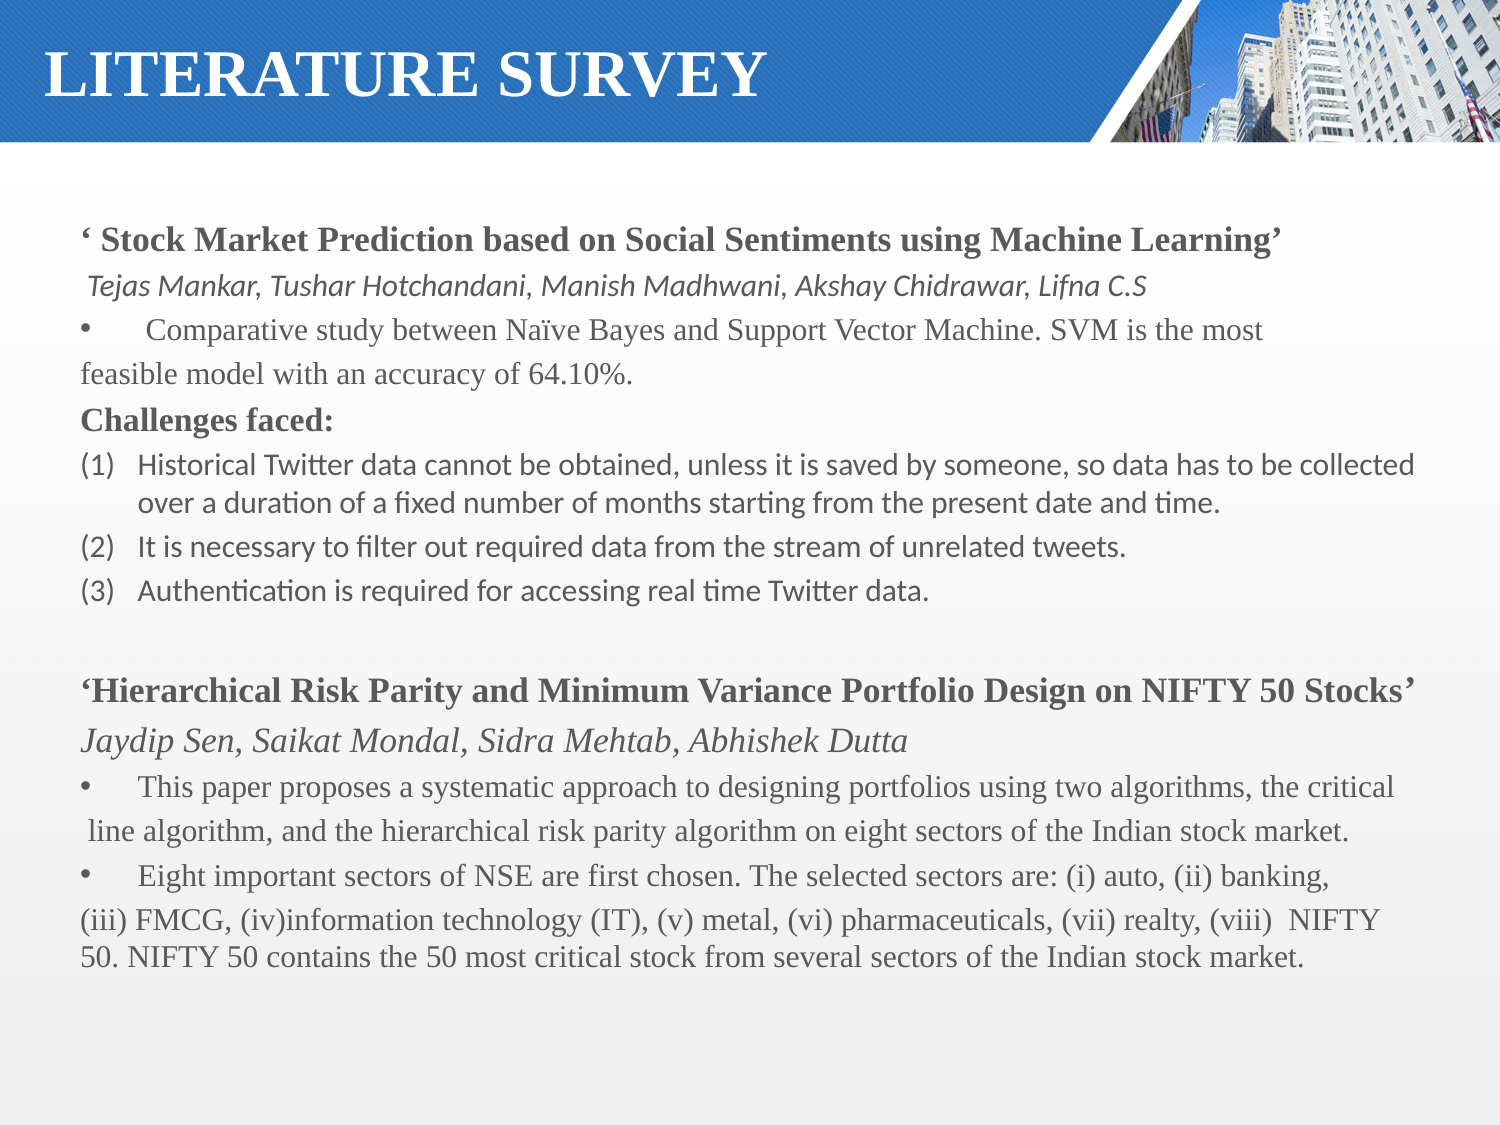

# LITERATURE SURVEY
‘ Stock Market Prediction based on Social Sentiments using Machine Learning’
 Tejas Mankar, Tushar Hotchandani, Manish Madhwani, Akshay Chidrawar, Lifna C.S
 Comparative study between Naïve Bayes and Support Vector Machine. SVM is the most
feasible model with an accuracy of 64.10%.
Challenges faced:
Historical Twitter data cannot be obtained, unless it is saved by someone, so data has to be collected over a duration of a fixed number of months starting from the present date and time.
It is necessary to filter out required data from the stream of unrelated tweets.
Authentication is required for accessing real time Twitter data.

‘Hierarchical Risk Parity and Minimum Variance Portfolio Design on NIFTY 50 Stocks’
Jaydip Sen, Saikat Mondal, Sidra Mehtab, Abhishek Dutta
This paper proposes a systematic approach to designing portfolios using two algorithms, the critical
 line algorithm, and the hierarchical risk parity algorithm on eight sectors of the Indian stock market.
Eight important sectors of NSE are first chosen. The selected sectors are: (i) auto, (ii) banking,
(iii) FMCG, (iv)information technology (IT), (v) metal, (vi) pharmaceuticals, (vii) realty, (viii)  NIFTY 50. NIFTY 50 contains the 50 most critical stock from several sectors of the Indian stock market.